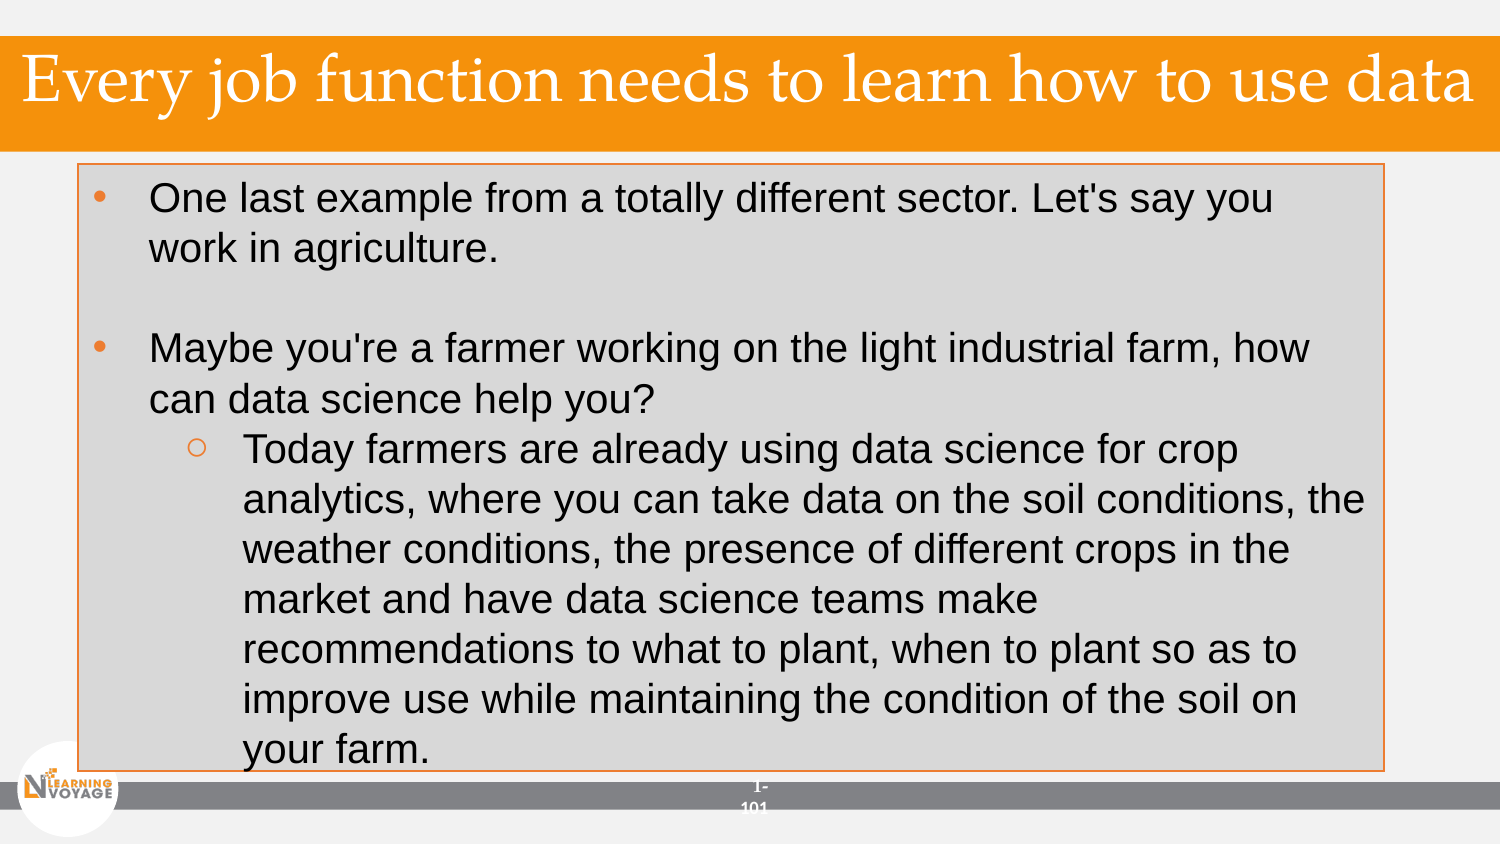

Every job function needs to learn how to use data
One last example from a totally different sector. Let's say you work in agriculture.

Maybe you're a farmer working on the light industrial farm, how can data science help you?
Today farmers are already using data science for crop analytics, where you can take data on the soil conditions, the weather conditions, the presence of different crops in the market and have data science teams make recommendations to what to plant, when to plant so as to improve use while maintaining the condition of the soil on your farm.
1-101